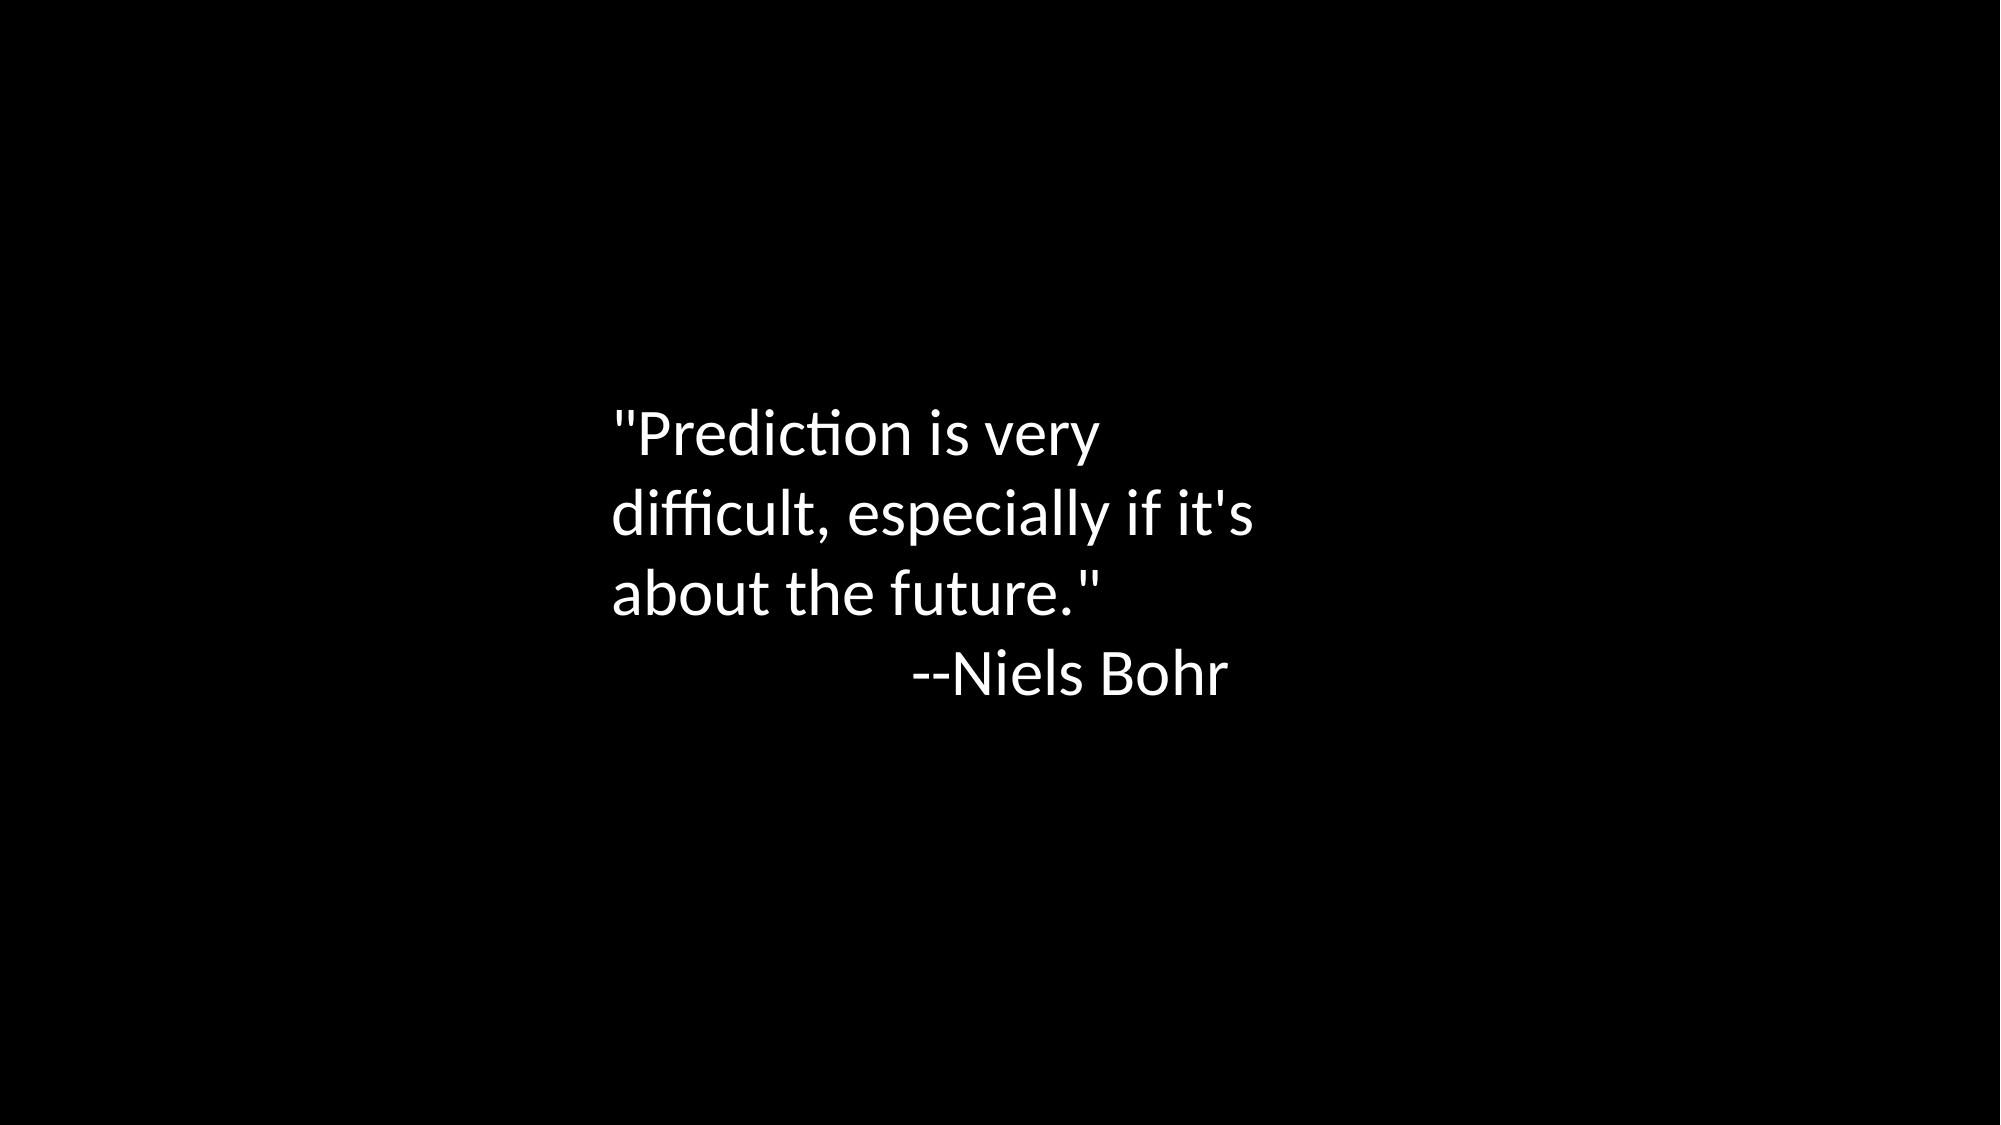

"Prediction is very difficult, especially if it's about the future."
		--Niels Bohr